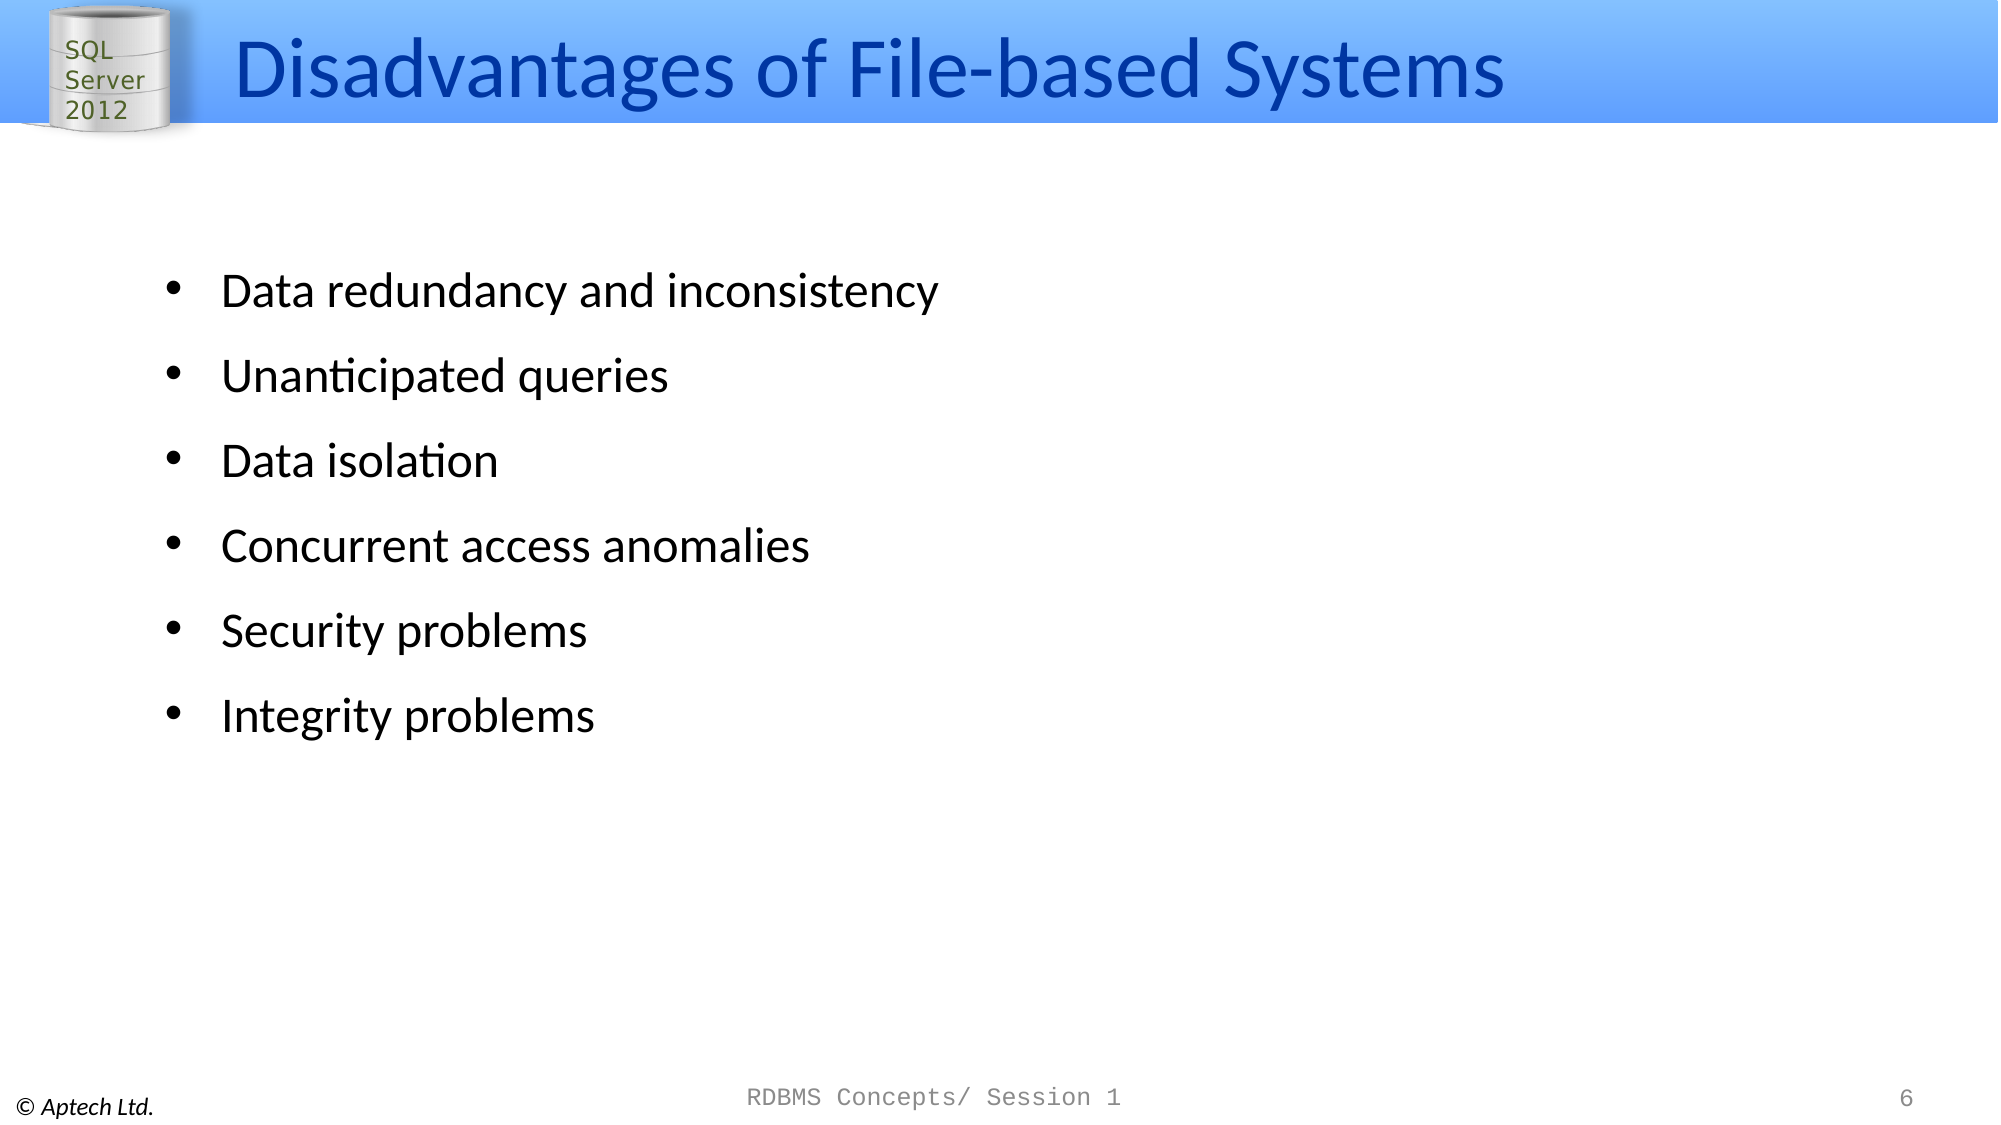

# Disadvantages of File-based Systems
Data redundancy and inconsistency
Unanticipated queries
Data isolation
Concurrent access anomalies
Security problems
Integrity problems
RDBMS Concepts/ Session 1
6